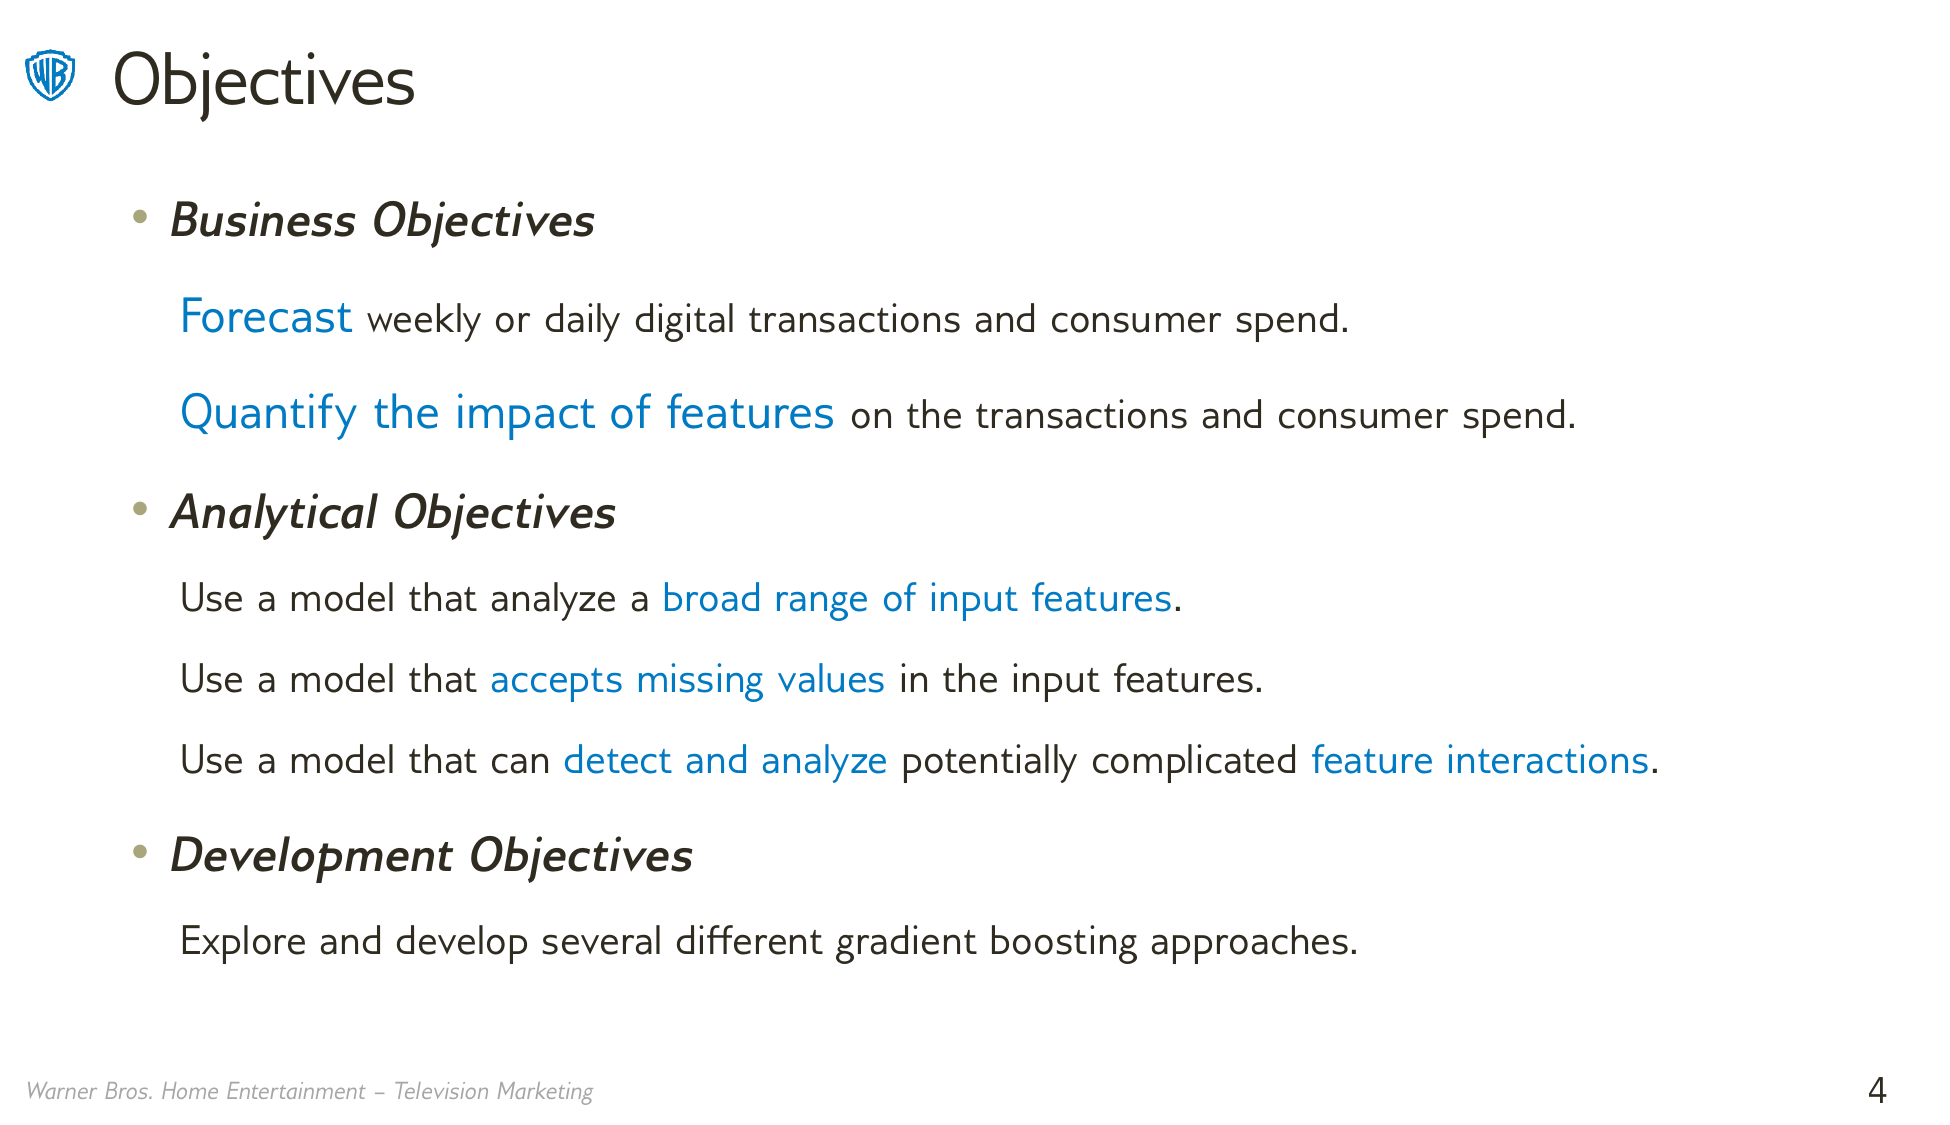

# Objectives
Business Objectives
Forecast weekly or daily digital transactions and consumer spend.
Quantify the impact of features on the transactions and consumer spend.
Analytical Objectives
Use a model that analyze a broad range of input features.
Use a model that accepts missing values in the input features.
Use a model that can detect and analyze potentially complicated feature interactions.
Development Objectives
Explore and develop several different gradient boosting approaches.
4
Warner Bros. Home Entertainment – Television Marketing